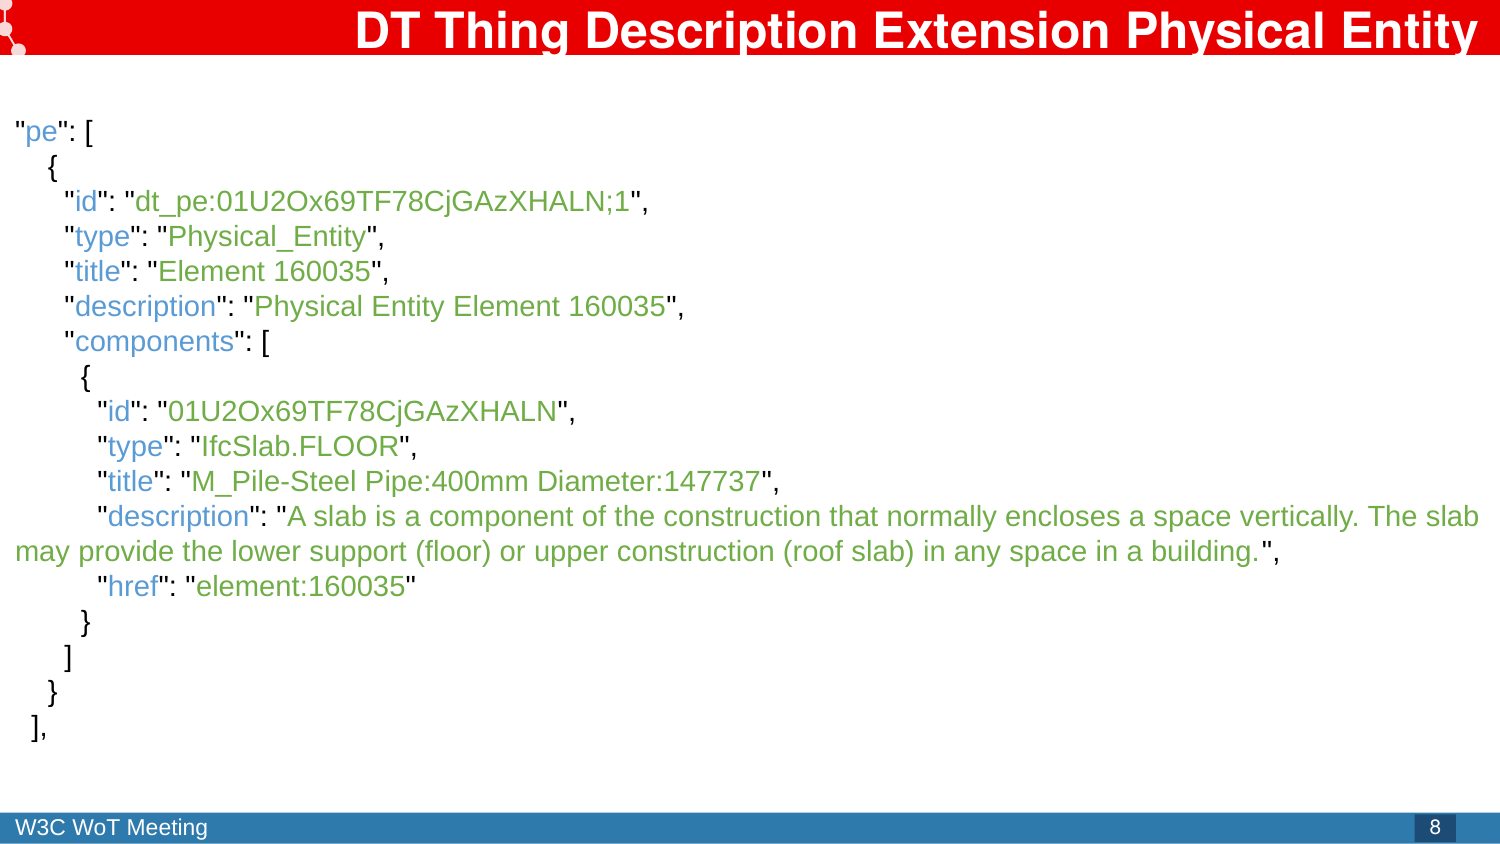

# DT Thing Description Extension Physical Entity
"pe": [
    {
      "id": "dt_pe:01U2Ox69TF78CjGAzXHALN;1",
      "type": "Physical_Entity",
      "title": "Element 160035",
      "description": "Physical Entity Element 160035",
      "components": [
        {
          "id": "01U2Ox69TF78CjGAzXHALN",
          "type": "IfcSlab.FLOOR",
          "title": "M_Pile-Steel Pipe:400mm Diameter:147737",
          "description": "A slab is a component of the construction that normally encloses a space vertically. The slab may provide the lower support (floor) or upper construction (roof slab) in any space in a building.",
          "href": "element:160035"
        }
      ]
    }
  ],
8